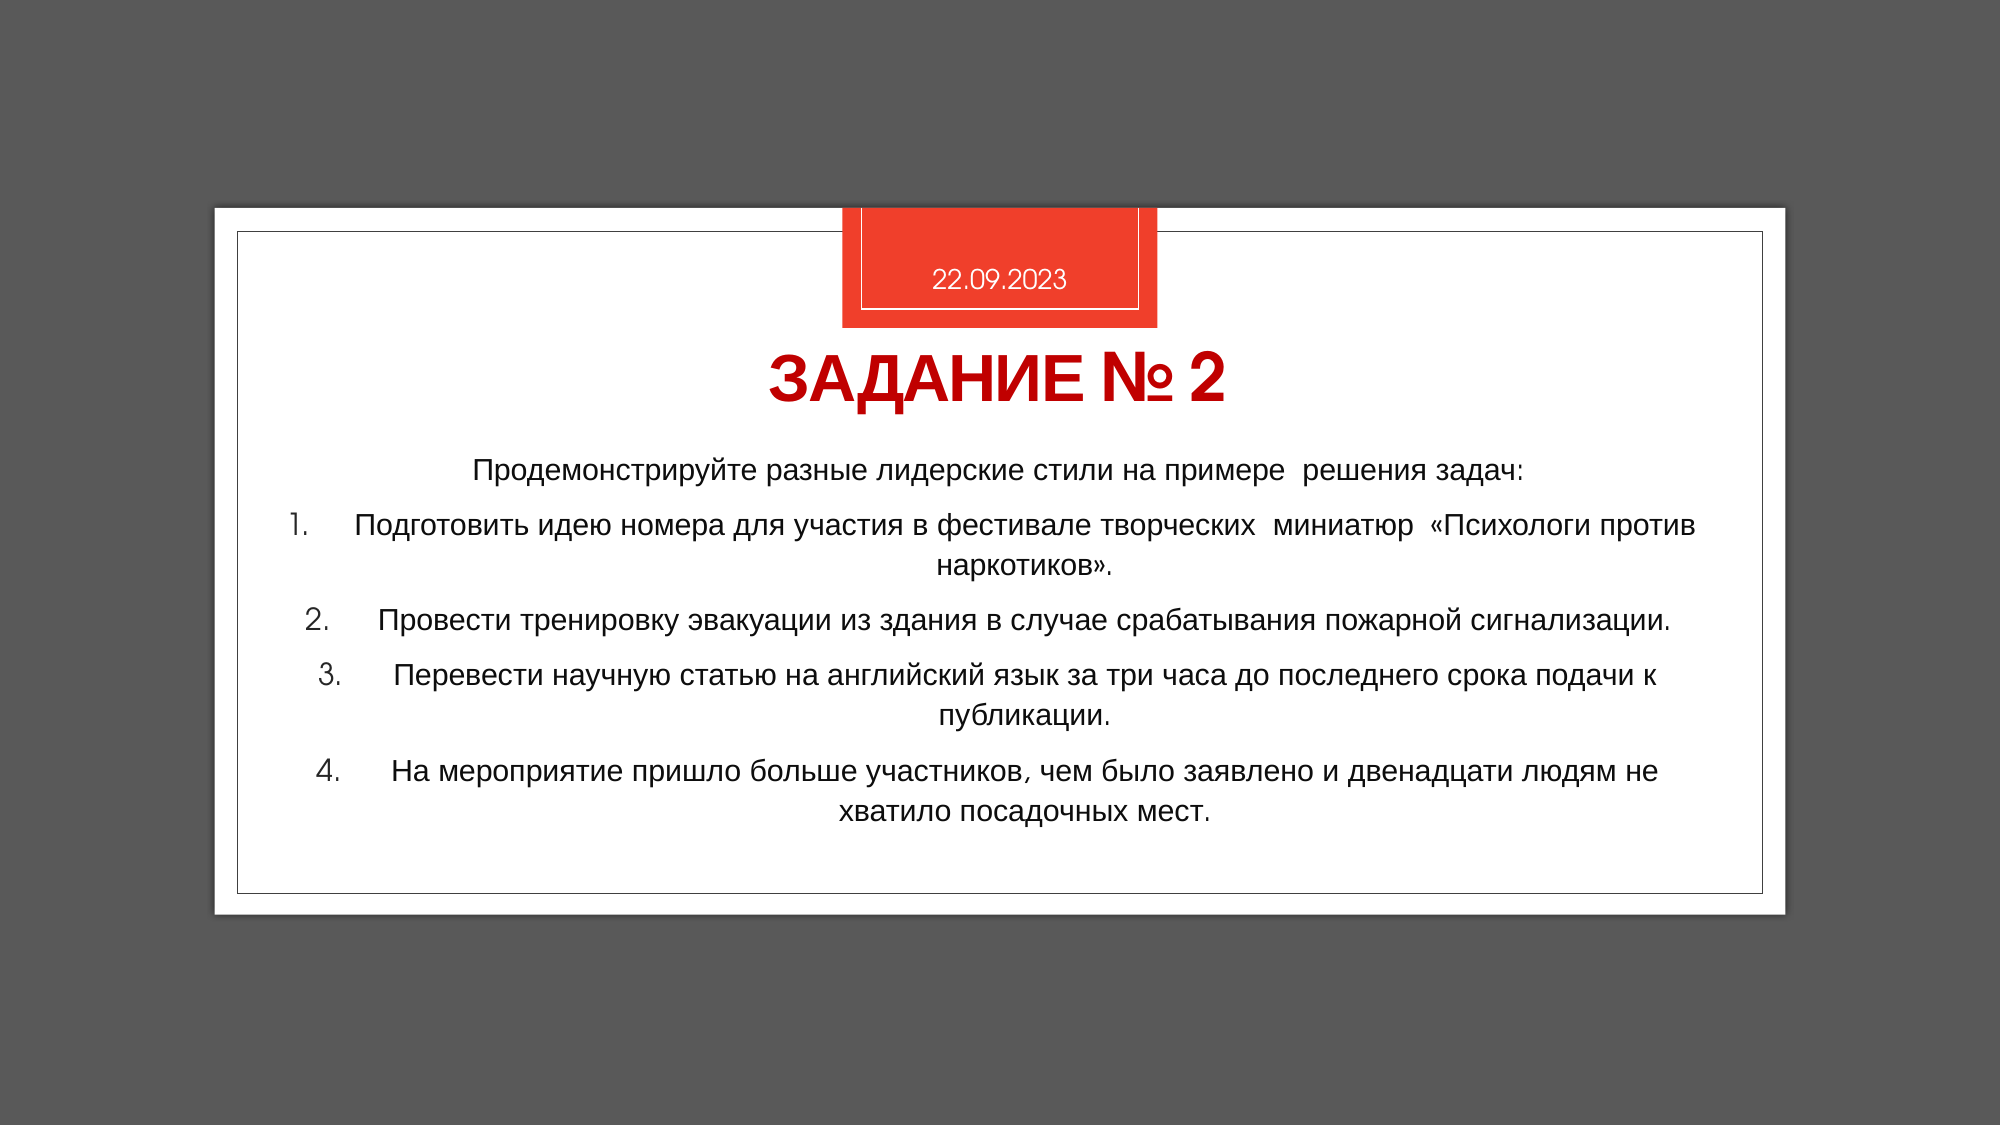

22.09.2023
# Задание № 2
Продемонстрируйте разные лидерские стили на примере  решения задач:
Подготовить идею номера для участия в фестивале творческих  миниатюр  «Психологи против наркотиков».
Провести тренировку эвакуации из здания в случае срабатывания пожарной сигнализации.
Перевести научную статью на английский язык за три часа до последнего срока подачи к публикации.
На мероприятие пришло больше участников, чем было заявлено и двенадцати людям не хватило посадочных мест.